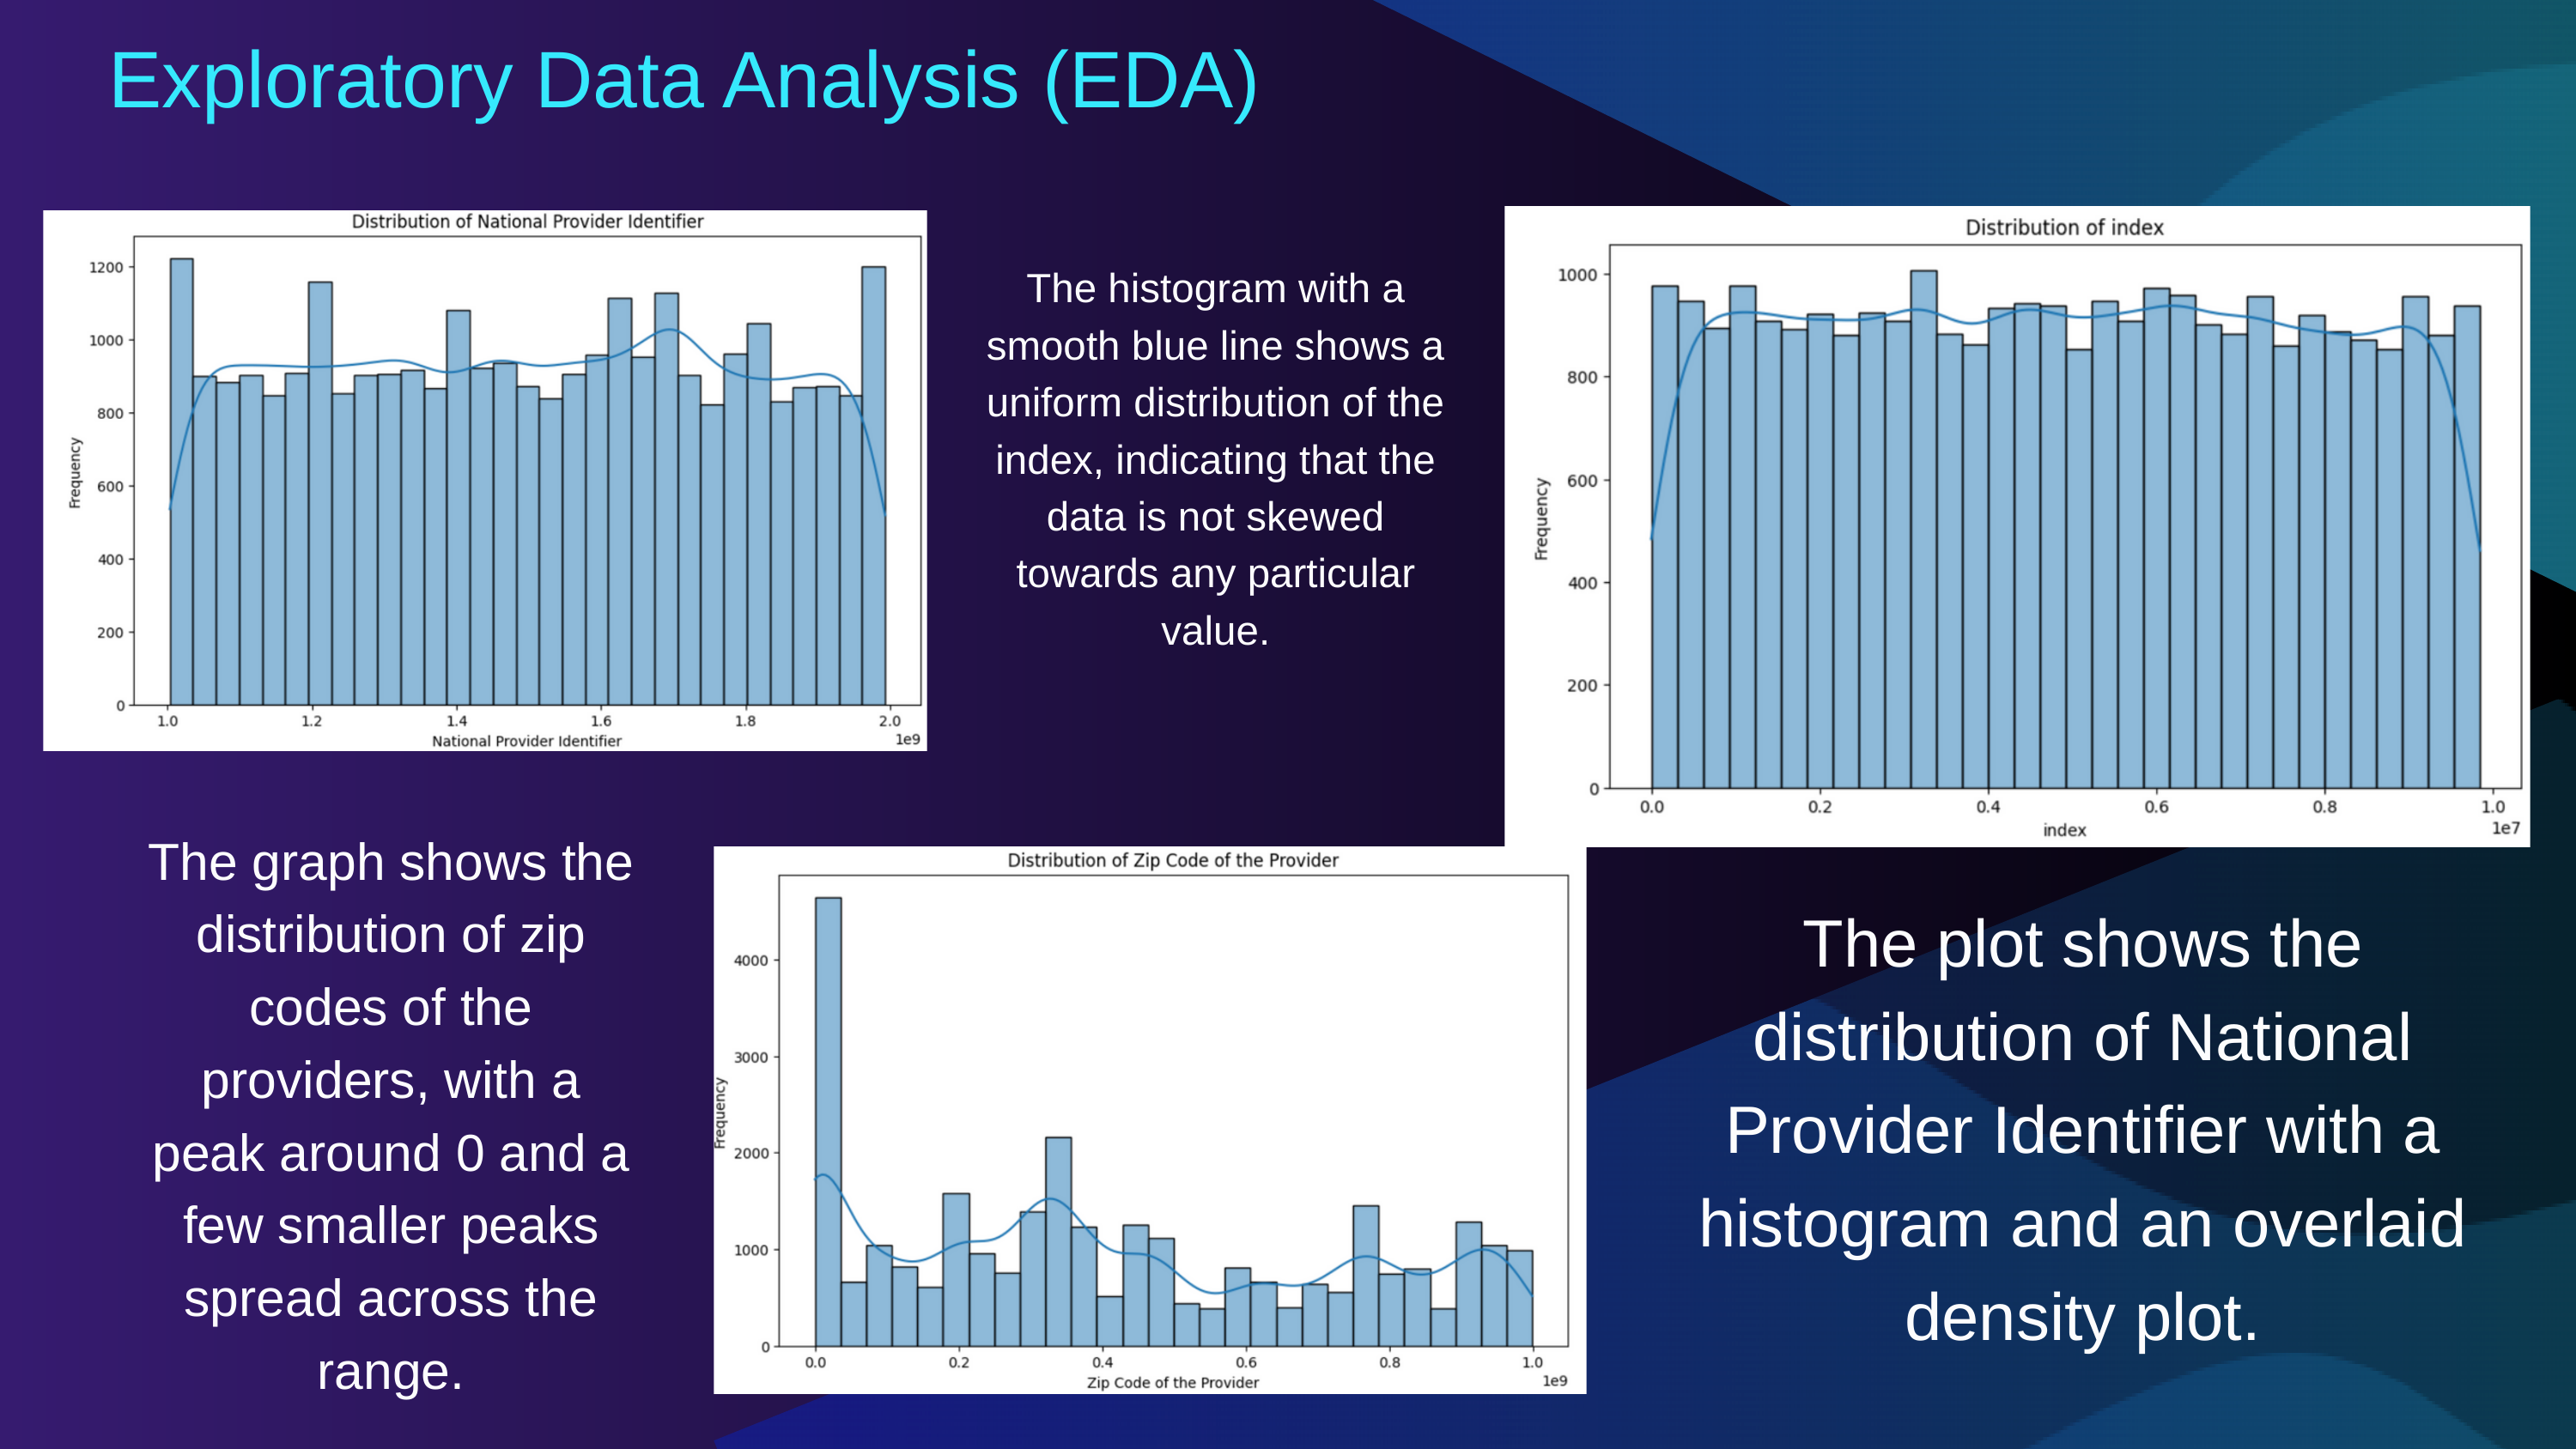

Exploratory Data Analysis (EDA)

The histogram with a smooth blue line shows a uniform distribution of the index, indicating that the data is not skewed towards any particular value.
The graph shows the distribution of zip codes of the providers, with a peak around 0 and a few smaller peaks spread across the range.

The plot shows the distribution of National Provider Identifier with a histogram and an overlaid density plot.